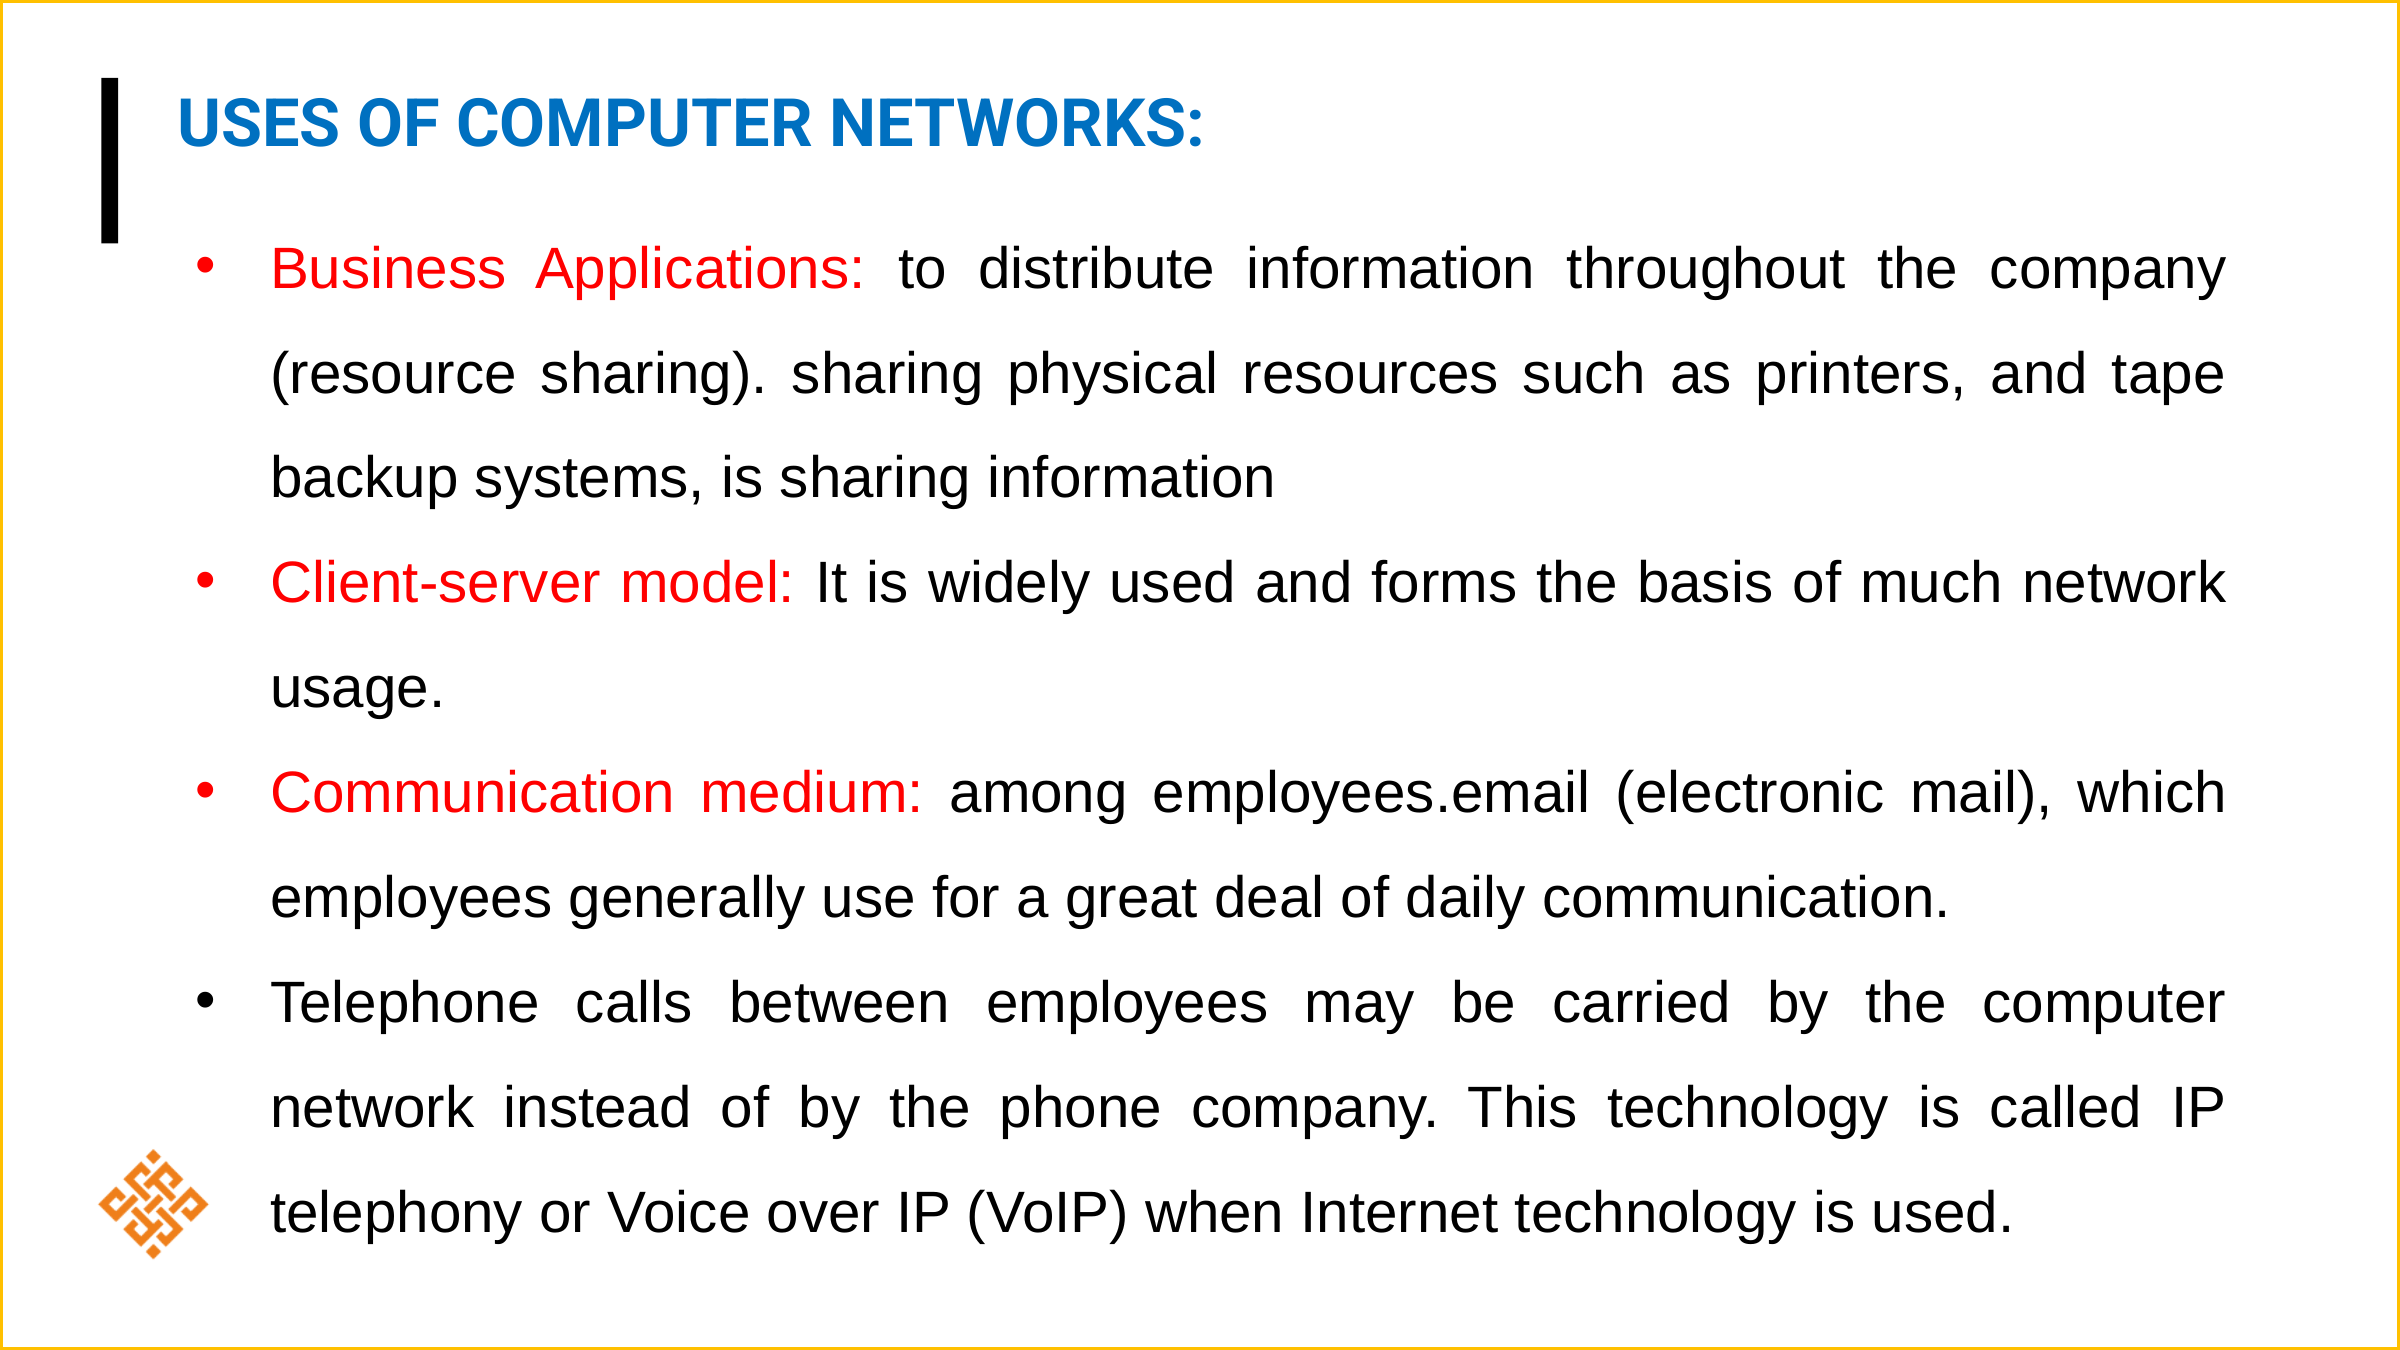

USES OF COMPUTER NETWORKS:
Business Applications: to distribute information throughout the company (resource sharing). sharing physical resources such as printers, and tape backup systems, is sharing information
Client-server model: It is widely used and forms the basis of much network usage.
Communication medium: among employees.email (electronic mail), which employees generally use for a great deal of daily communication.
Telephone calls between employees may be carried by the computer network instead of by the phone company. This technology is called IP telephony or Voice over IP (VoIP) when Internet technology is used.